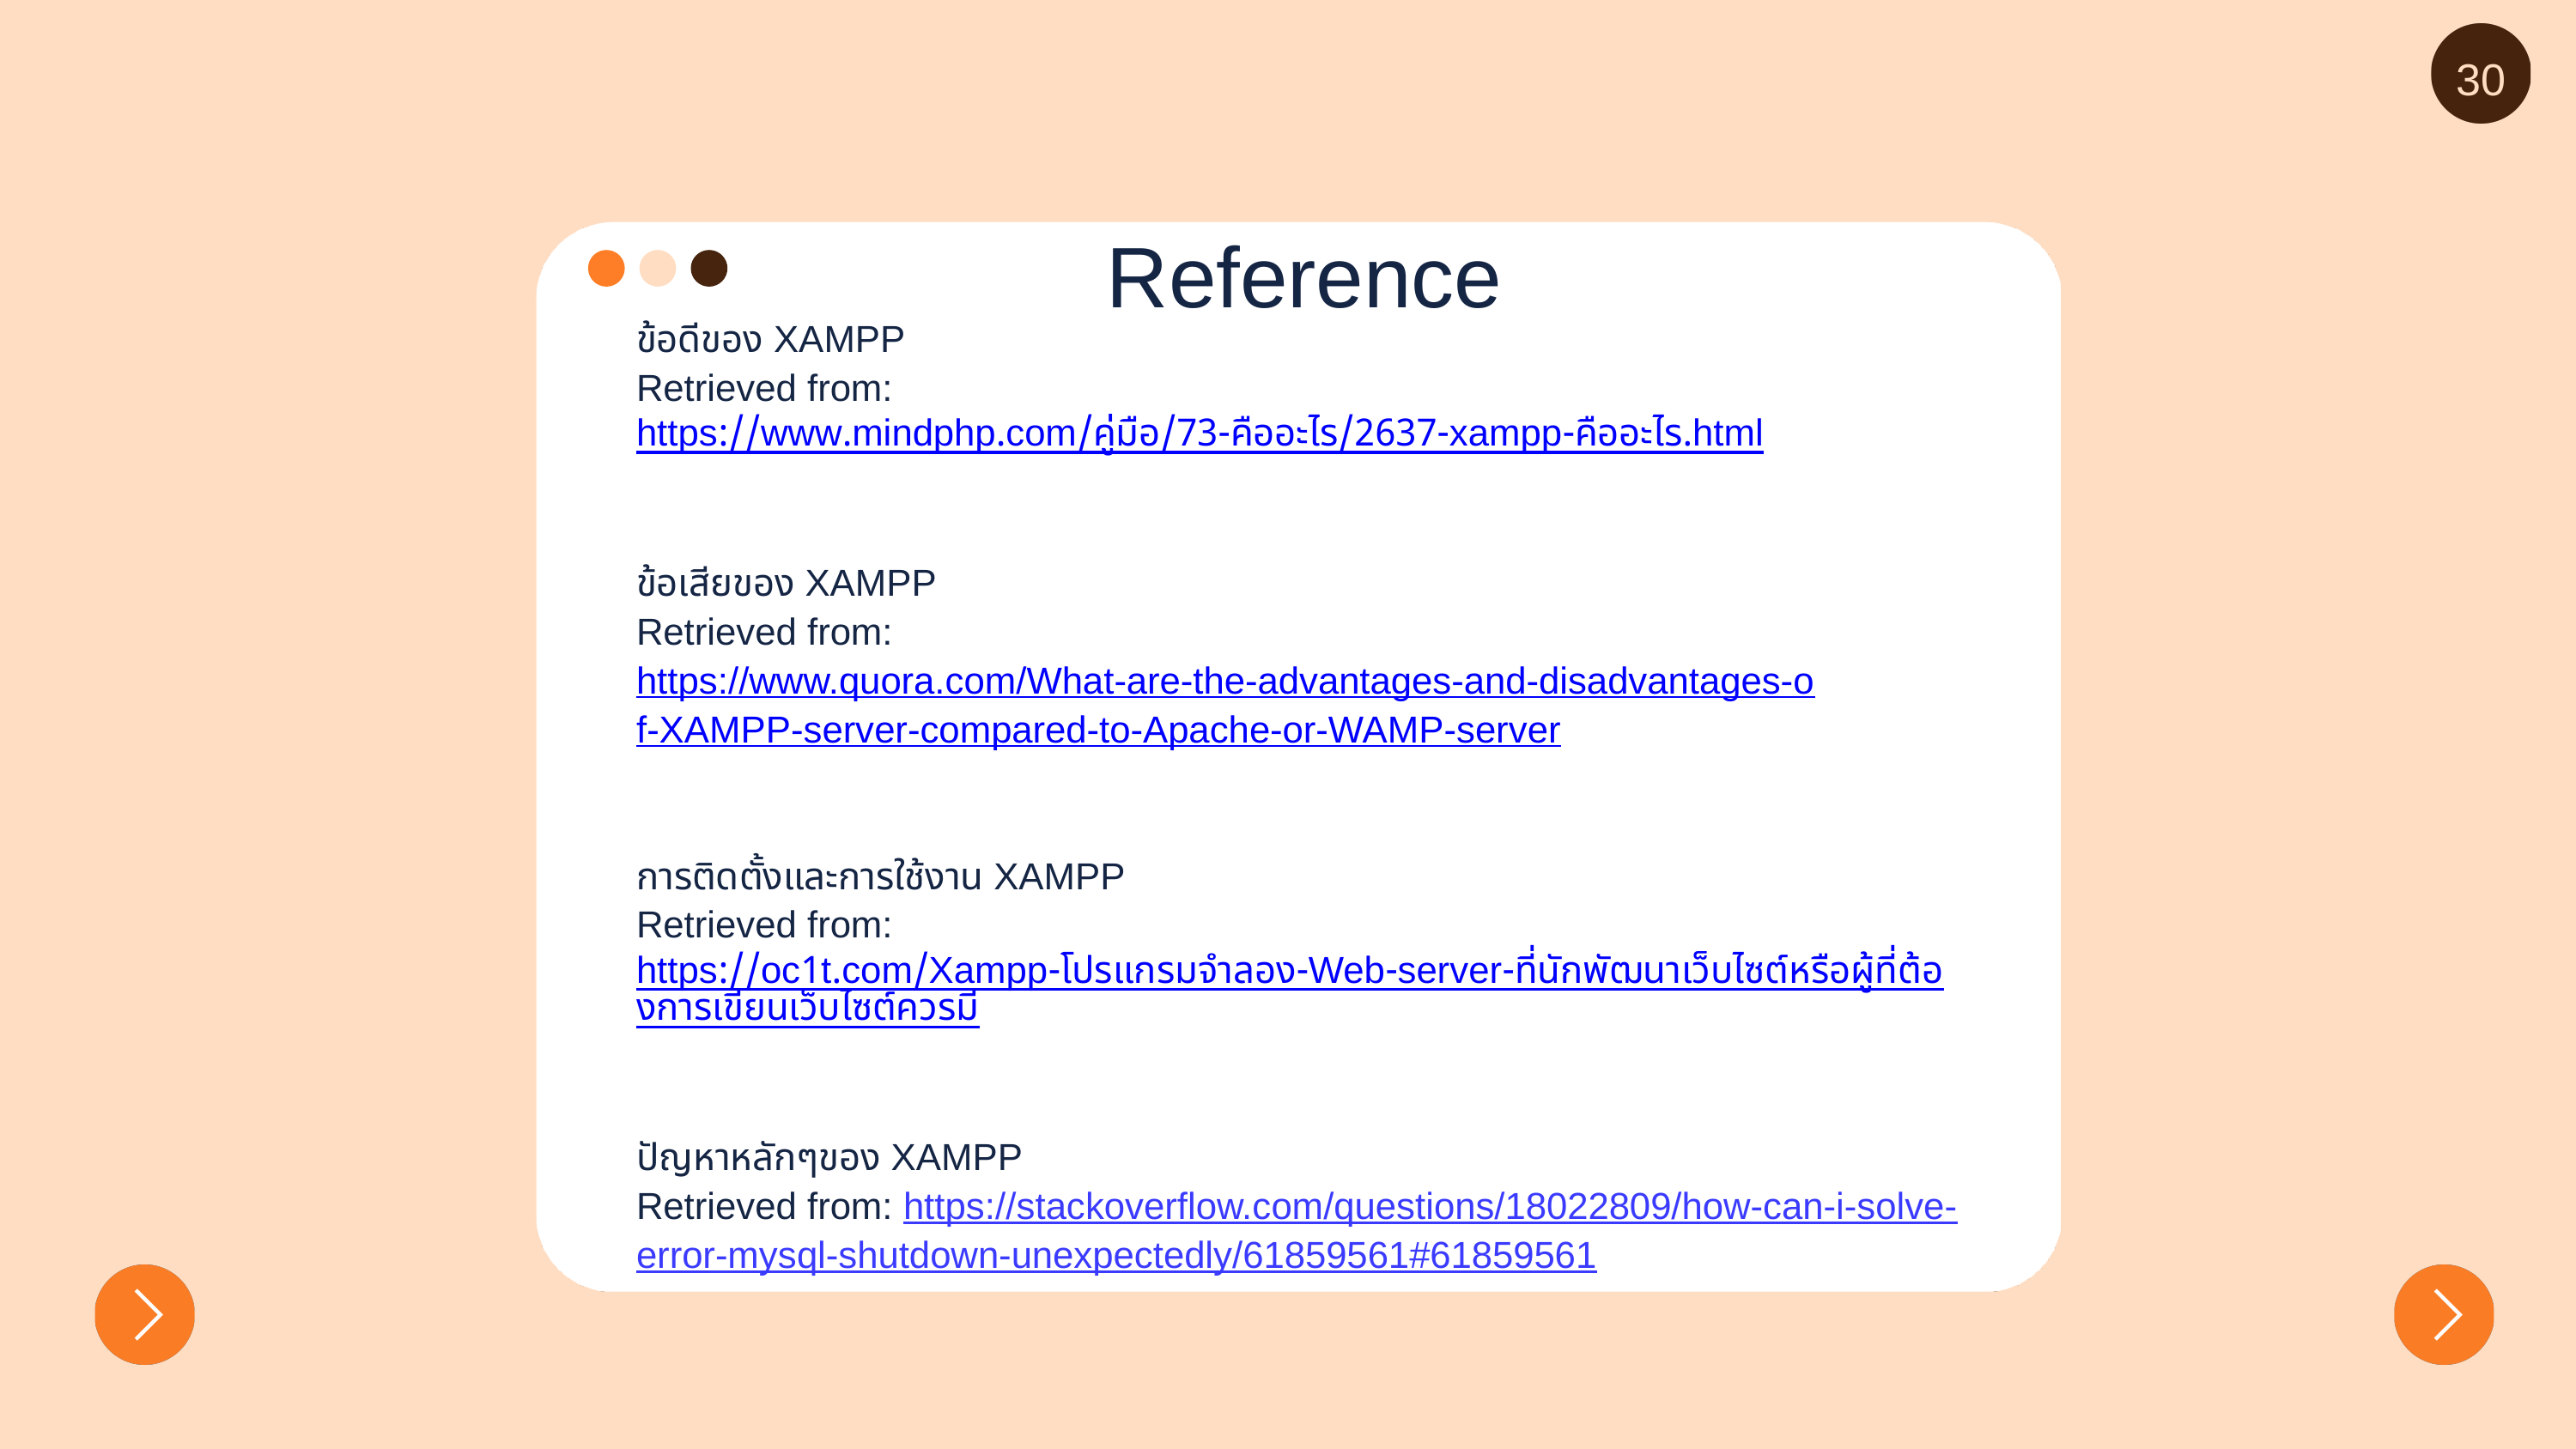

30

Reference

ข้อดีของ XAMPP
Retrieved from: https://www.mindphp.com/คู่มือ/73-คืออะไร/2637-xampp-คืออะไร.html

ข้อเสียของ XAMPP
Retrieved from: https://www.quora.com/What-are-the-advantages-and-disadvantages-of-XAMPP-server-compared-to-Apache-or-WAMP-server

การติดตั้งและการใช้งาน XAMPP
Retrieved from: https://oc1t.com/Xampp-โปรแกรมจำลอง-Web-server-ที่นักพัฒนาเว็บไซต์หรือผู้ที่ต้องการเขียนเว็บไซต์ควรมี

ปัญหาหลักๆของ XAMPP
Retrieved from: https://stackoverflow.com/questions/18022809/how-can-i-solve-error-mysql-shutdown-unexpectedly/61859561#61859561